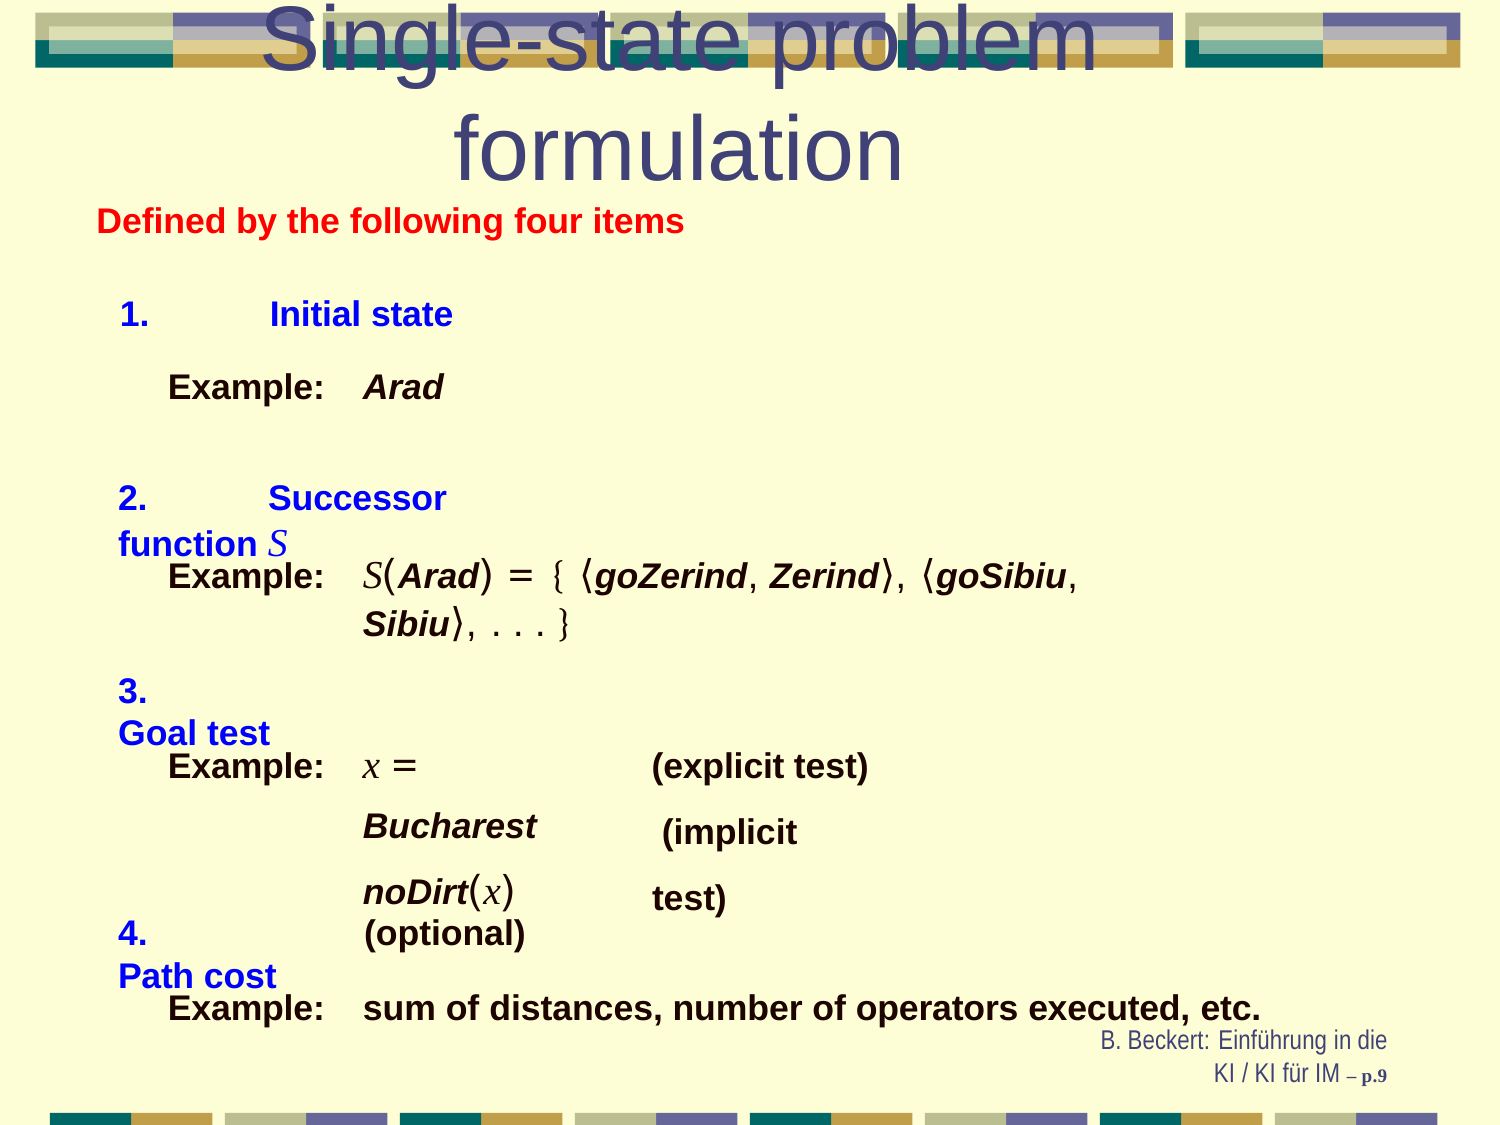

# Single-state problem formulation
Defined by the following four items

1.	Initial state
Example:
Arad
2.	Successor function S
S(Arad) = { ⟨goZerind, Zerind⟩, ⟨goSibiu, Sibiu⟩, . . . }
Example:
3.	Goal test
(explicit test)  (implicit test)
x = Bucharest  noDirt(x)
Example:
4.	Path cost
(optional)
Example:
sum of distances, number of operators executed, etc.
B. Beckert: Einführung in die KI / KI für IM – p.9